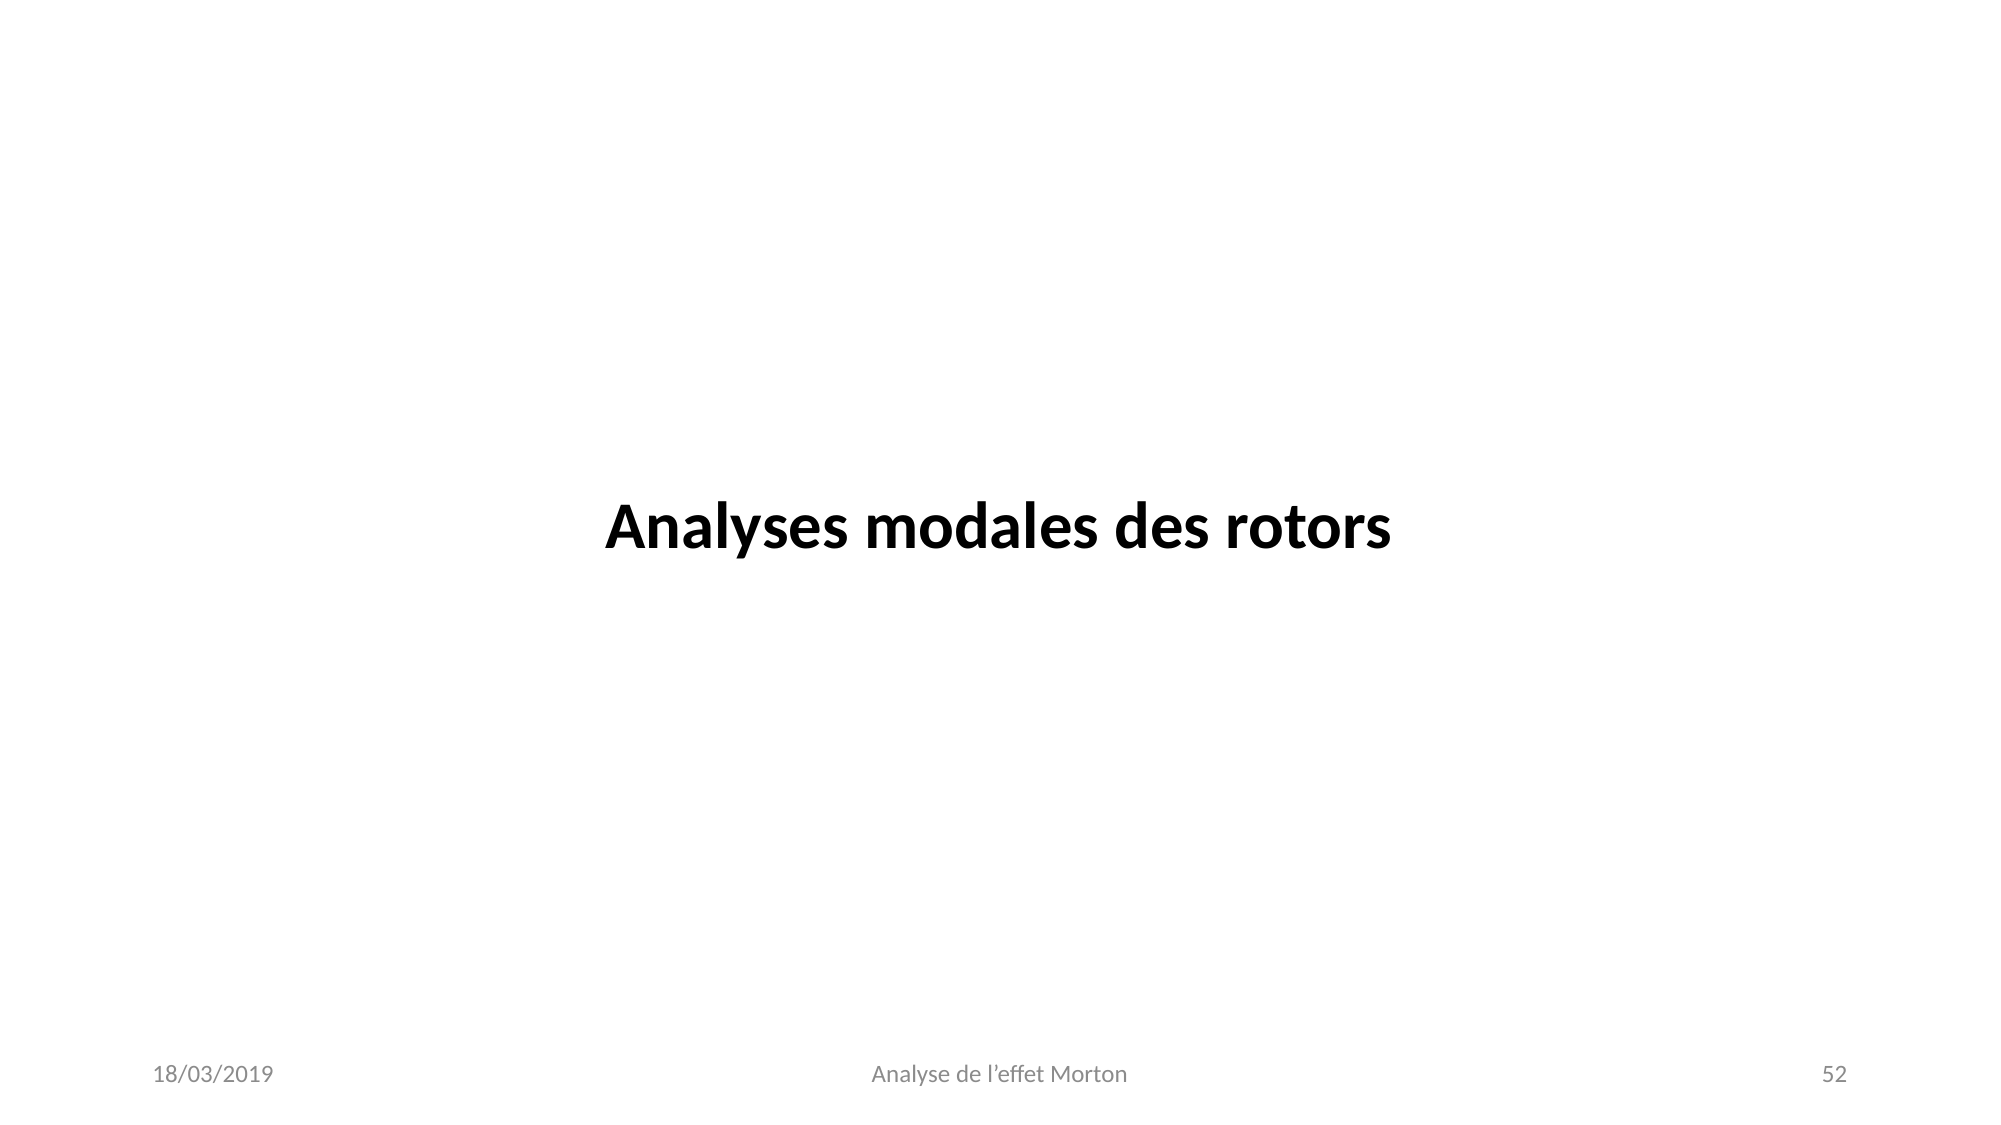

Analyses modales des rotors
18/03/2019
Analyse de l’effet Morton
52